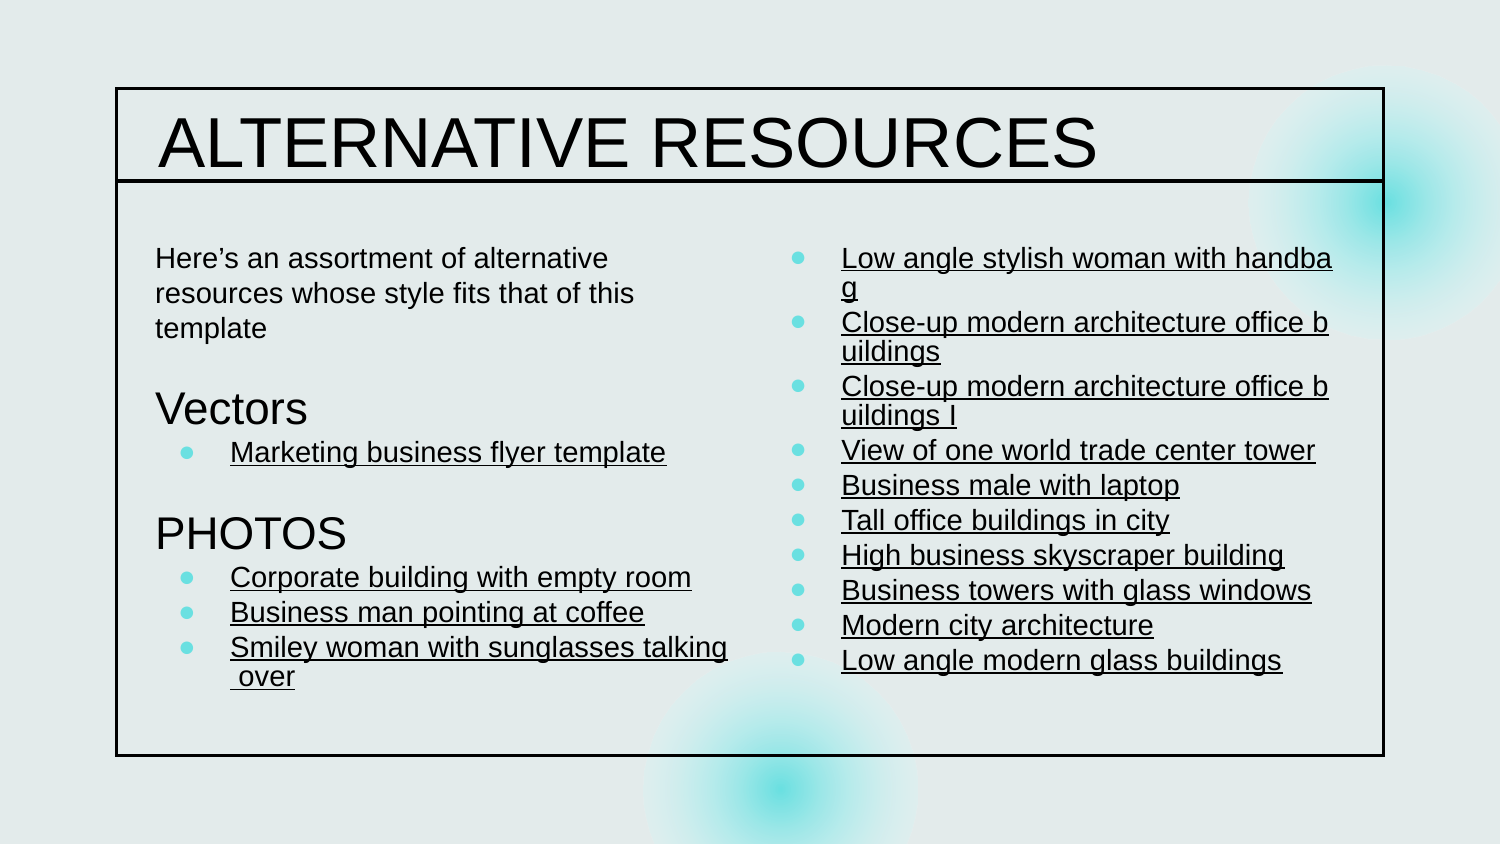

# ALTERNATIVE RESOURCES
Here’s an assortment of alternative resources whose style fits that of this template

Vectors
Marketing business flyer template

PHOTOS
Corporate building with empty room
Business man pointing at coffee
Smiley woman with sunglasses talking over
Low angle stylish woman with handbag
Close-up modern architecture office buildings
Close-up modern architecture office buildings I
View of one world trade center tower
Business male with laptop
Tall office buildings in city
High business skyscraper building
Business towers with glass windows
Modern city architecture
Low angle modern glass buildings